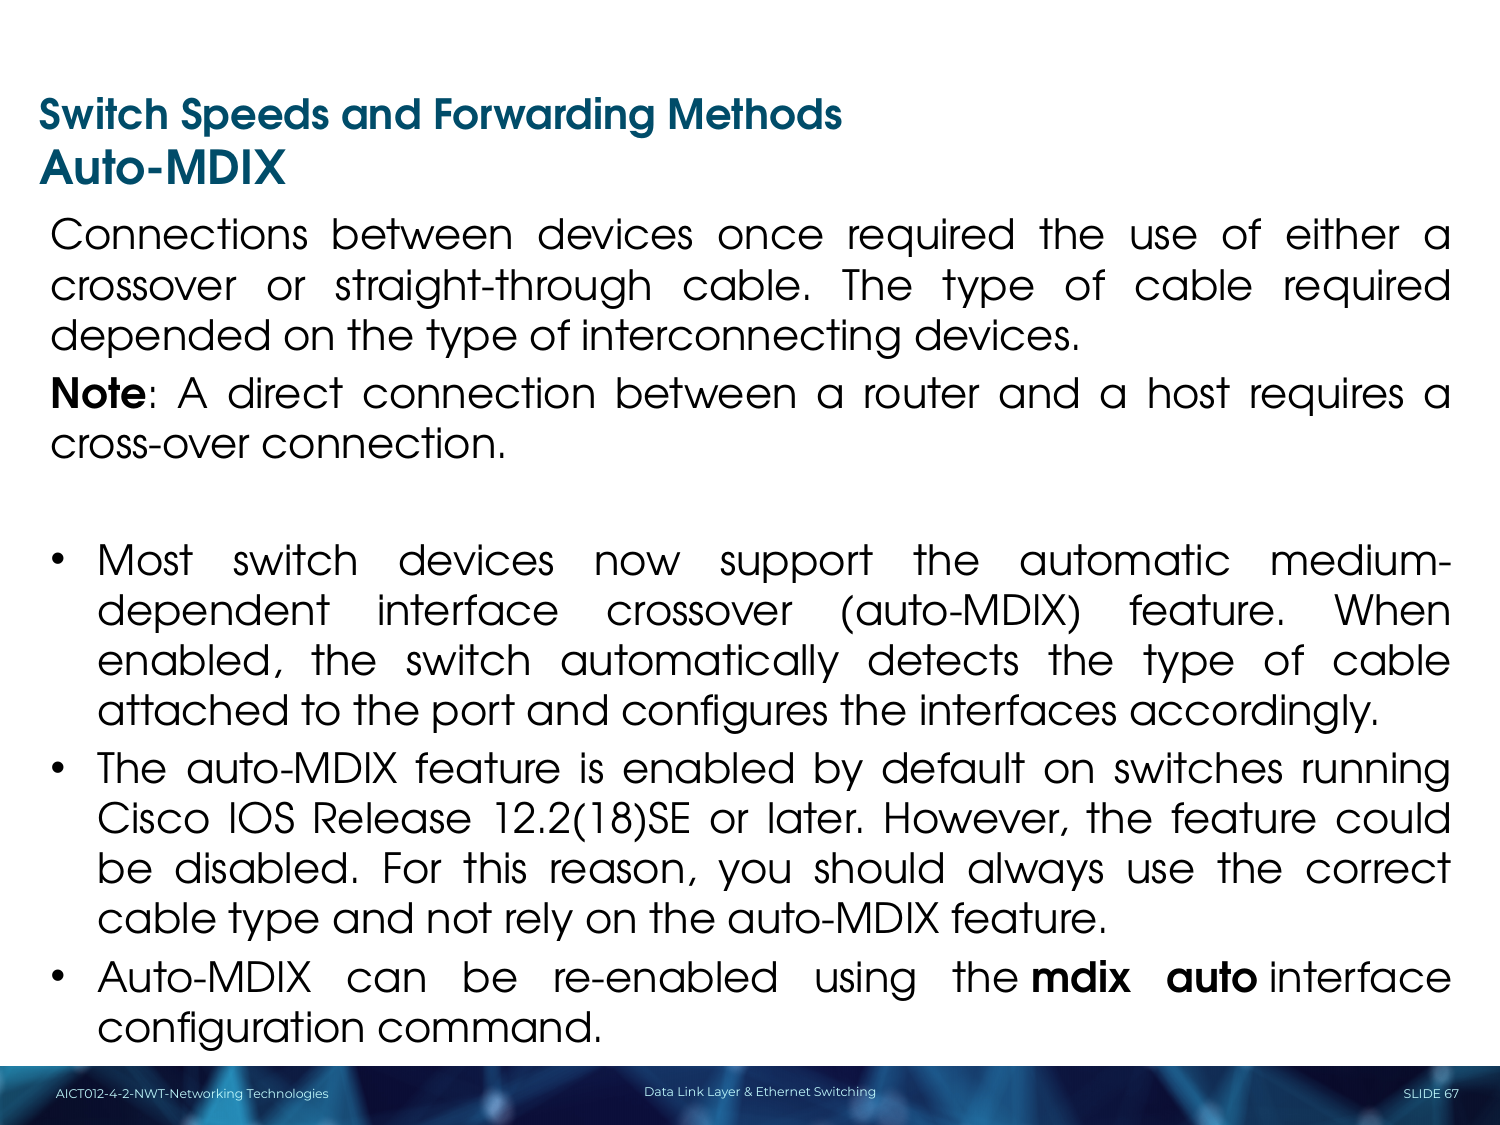

# Switch Speeds and Forwarding Methods Auto-MDIX
Connections between devices once required the use of either a crossover or straight-through cable. The type of cable required depended on the type of interconnecting devices.
Note: A direct connection between a router and a host requires a cross-over connection.

Most switch devices now support the automatic medium-dependent interface crossover (auto-MDIX) feature. When enabled, the switch automatically detects the type of cable attached to the port and configures the interfaces accordingly.
The auto-MDIX feature is enabled by default on switches running Cisco IOS Release 12.2(18)SE or later. However, the feature could be disabled. For this reason, you should always use the correct cable type and not rely on the auto-MDIX feature.
Auto-MDIX can be re-enabled using the mdix auto interface configuration command.